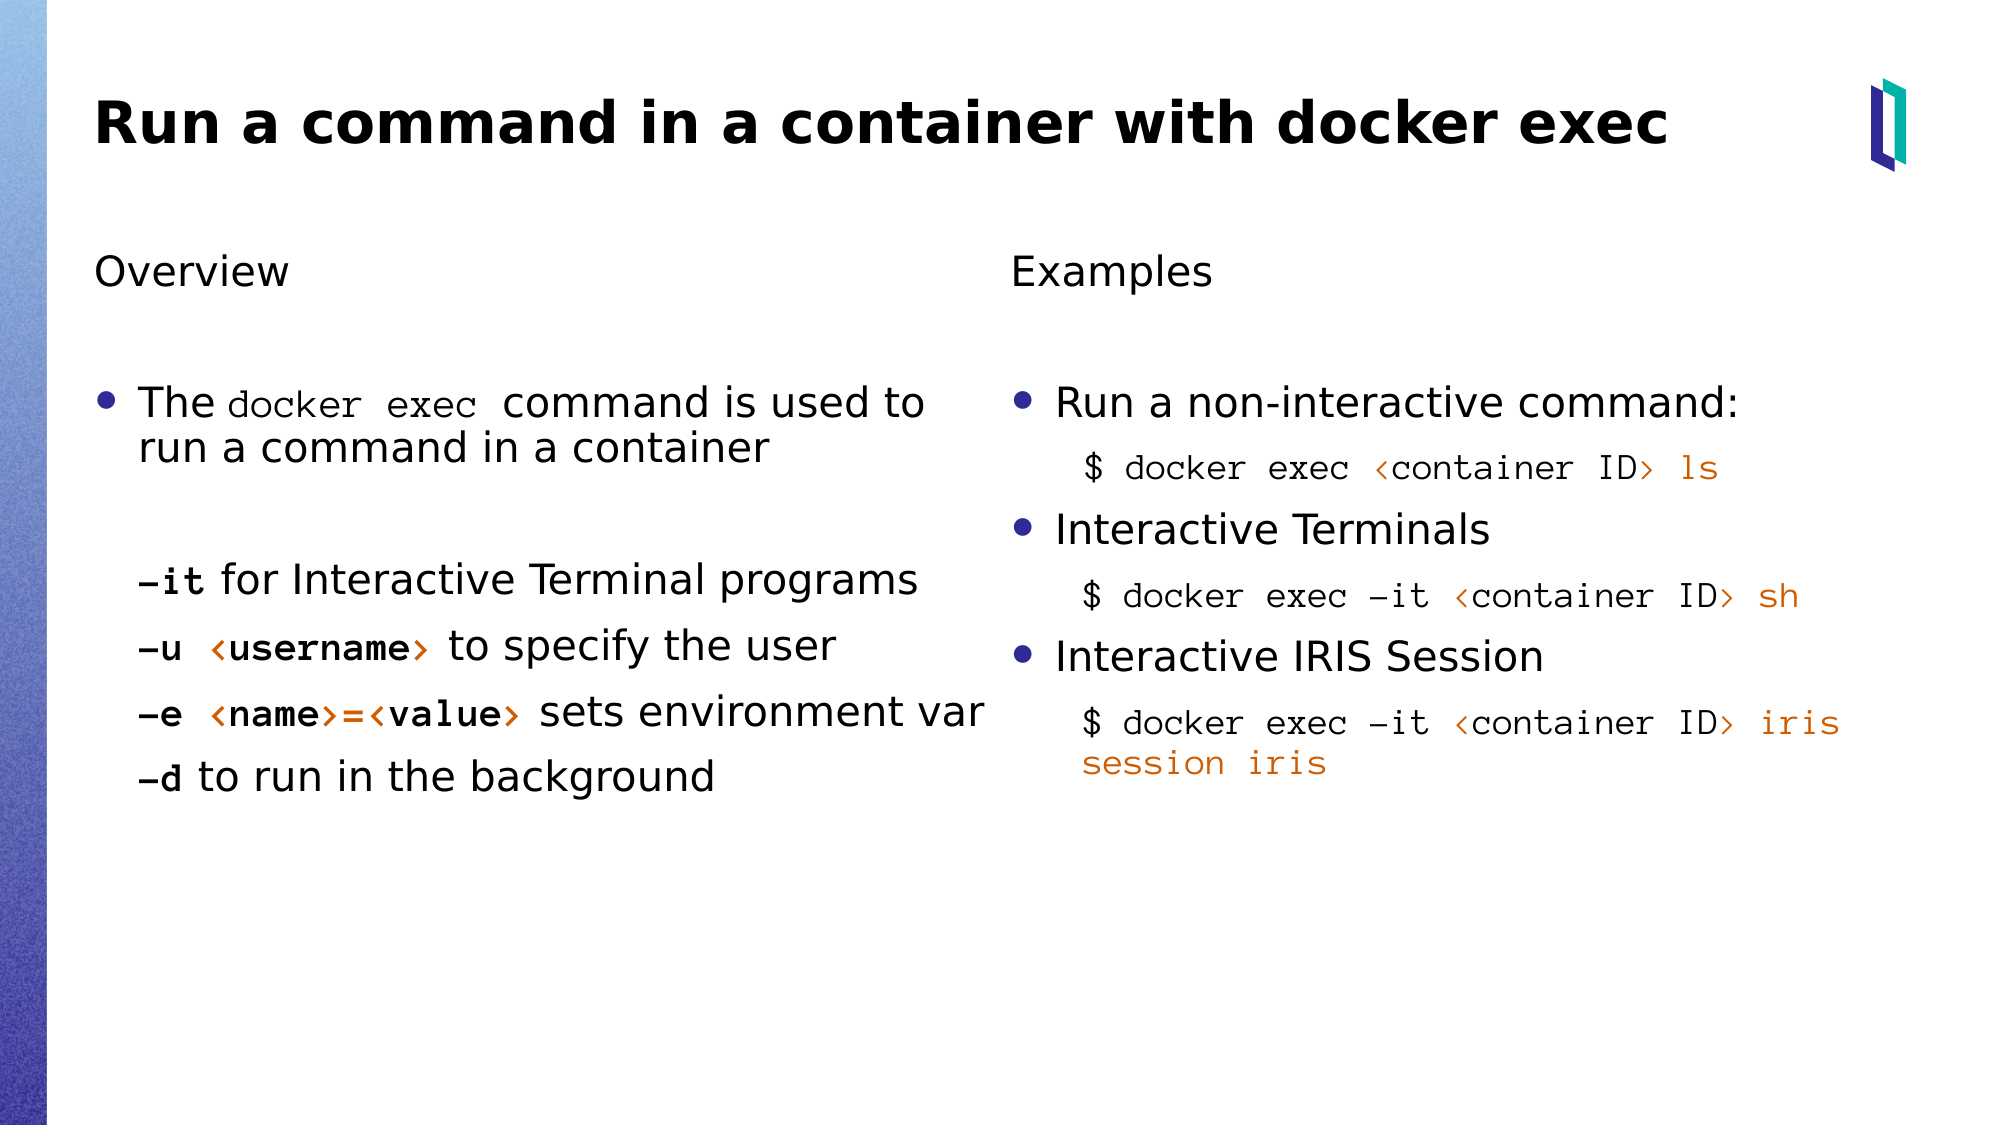

# Run a command in a container with docker exec
Overview

The docker exec command is used to run a command in a container

  -it for Interactive Terminal programs
  -u <username> to specify the user
  -e <name>=<value> sets environment var
  -d to run in the background

Examples

Run a non-interactive command:
$ docker exec <container ID> ls
Interactive Terminals
$ docker exec -it <container ID> sh
Interactive IRIS Session
$ docker exec -it <container ID> iris session iris